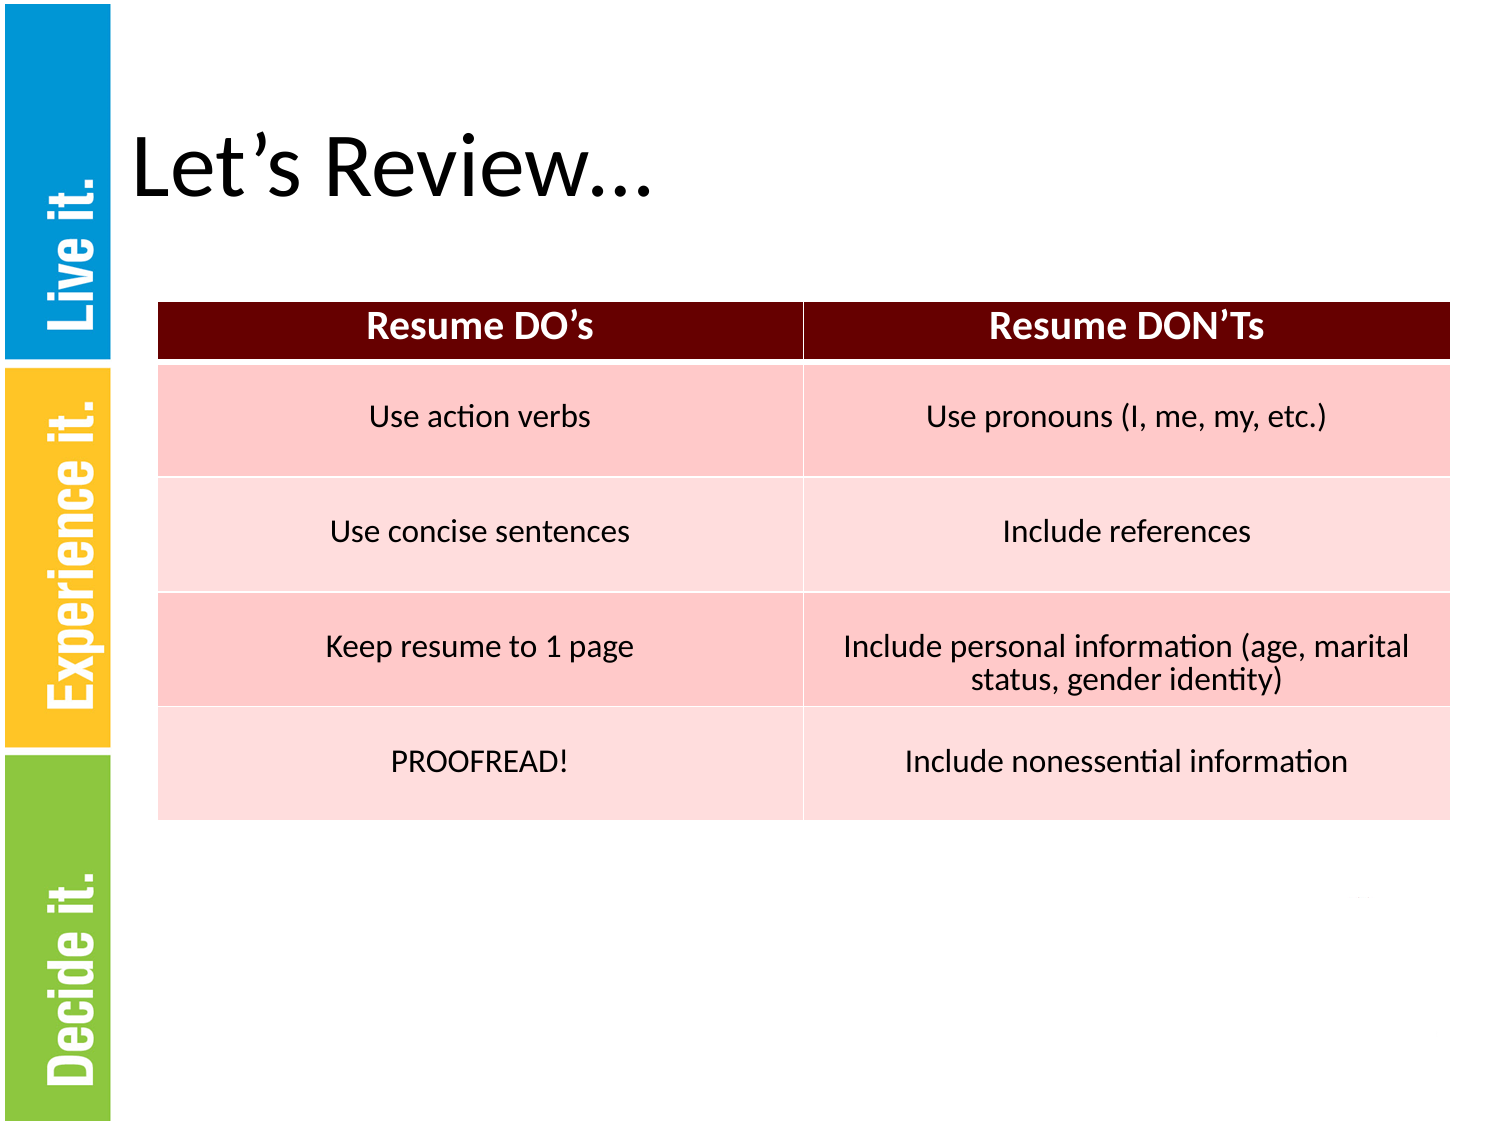

# Let’s Review…
| Resume DO’s | Resume DON’Ts |
| --- | --- |
| Use action verbs | Use pronouns (I, me, my, etc.) |
| Use concise sentences | Include references |
| Keep resume to 1 page | Include personal information (age, marital status, gender identity) |
| PROOFREAD! | Include nonessential information |